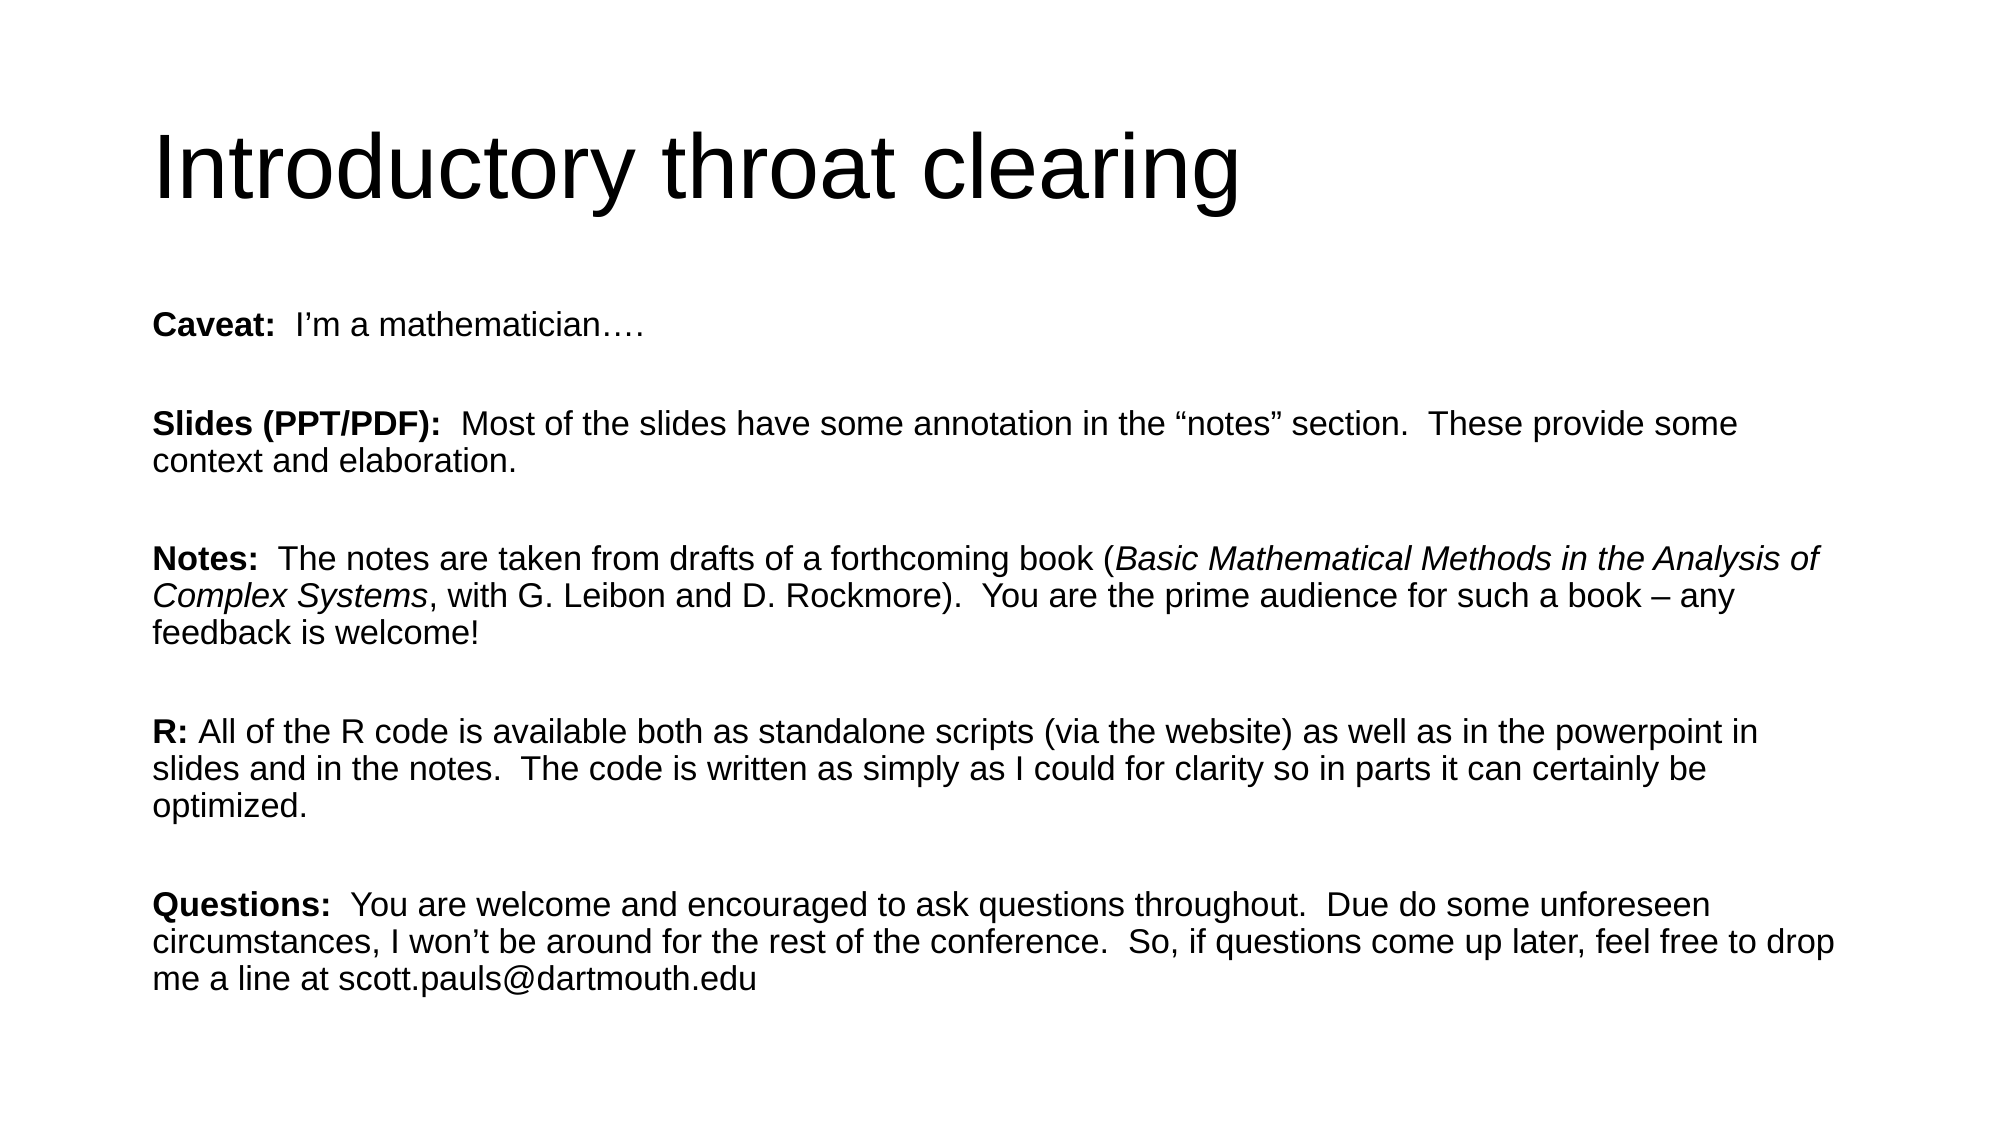

# Introductory throat clearing
Caveat:  I’m a mathematician….

Slides (PPT/PDF):  Most of the slides have some annotation in the “notes” section.  These provide some context and elaboration.

Notes:  The notes are taken from drafts of a forthcoming book (Basic Mathematical Methods in the Analysis of Complex Systems, with G. Leibon and D. Rockmore).  You are the prime audience for such a book – any feedback is welcome!

R: All of the R code is available both as standalone scripts (via the website) as well as in the powerpoint in slides and in the notes.  The code is written as simply as I could for clarity so in parts it can certainly be optimized.

Questions:  You are welcome and encouraged to ask questions throughout.  Due do some unforeseen circumstances, I won’t be around for the rest of the conference.  So, if questions come up later, feel free to drop me a line at scott.pauls@dartmouth.edu